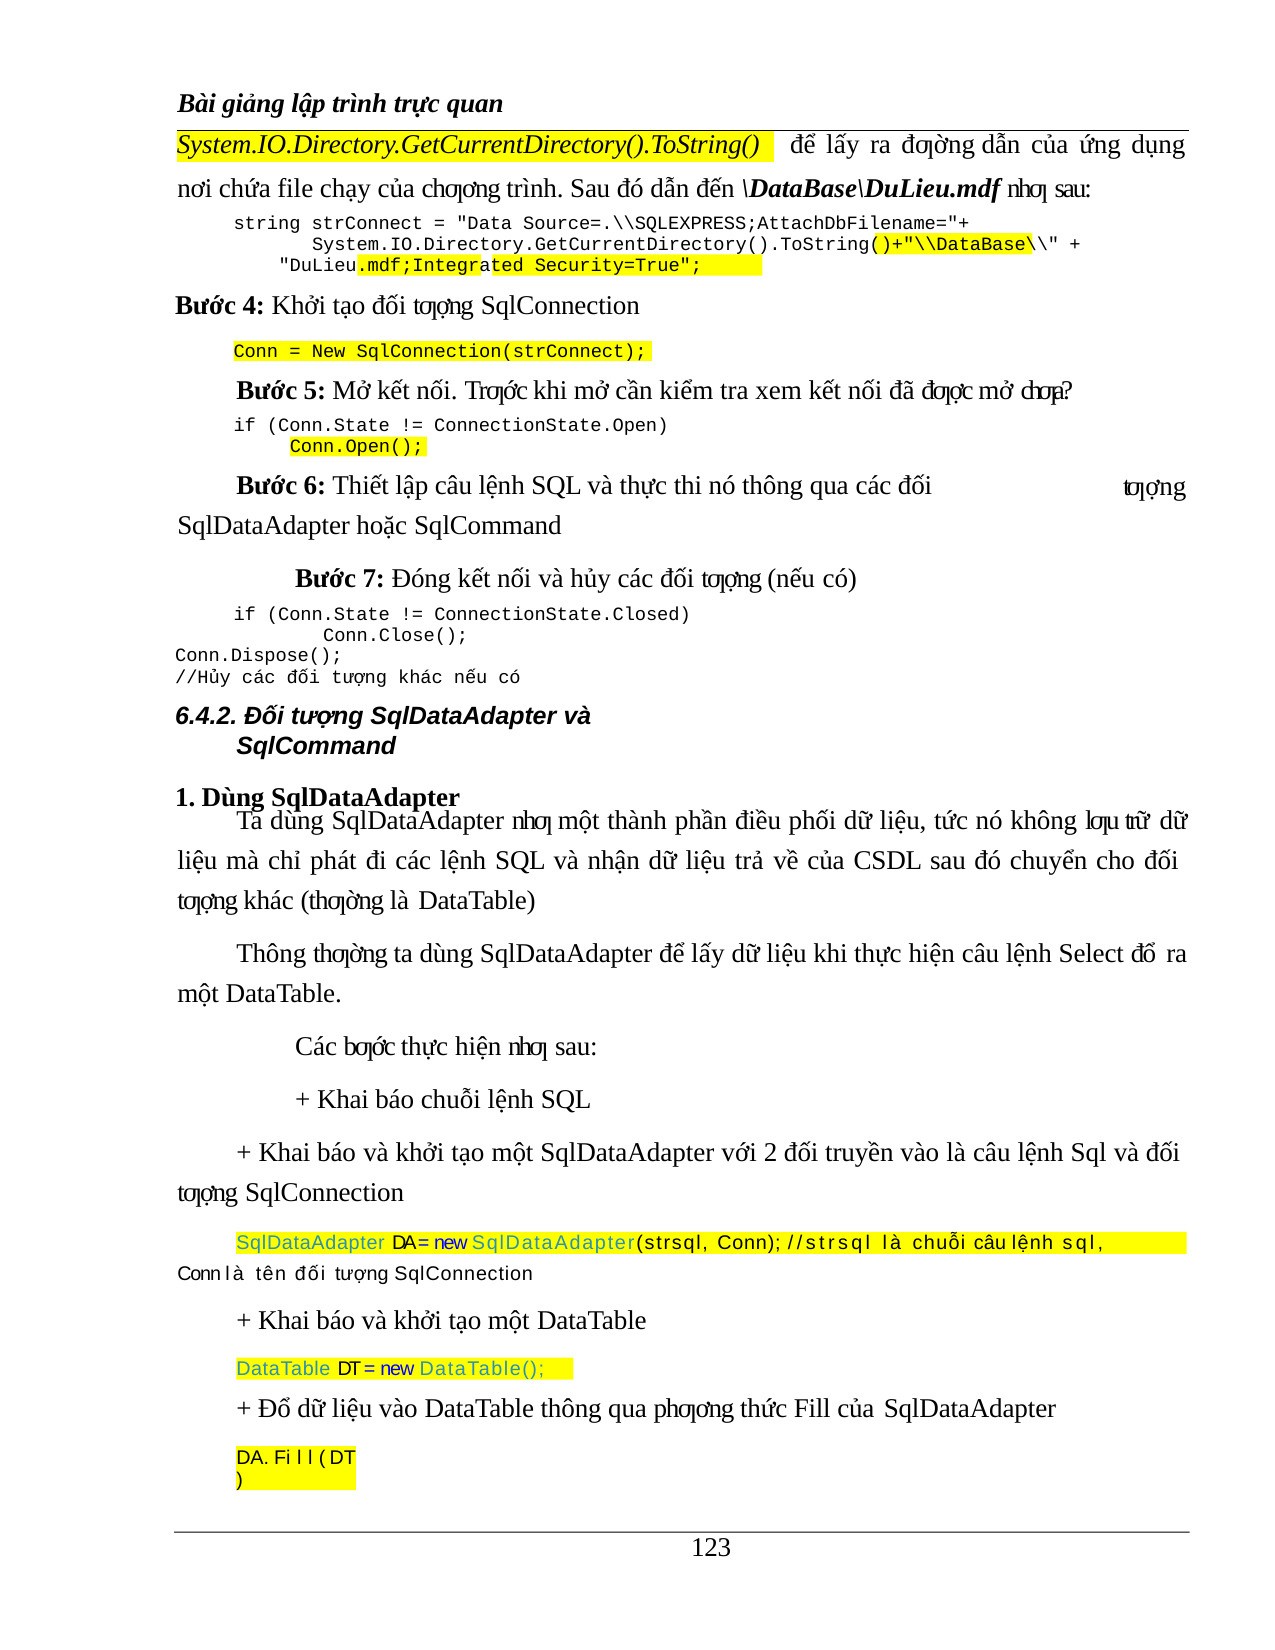

Bài giảng lập trình trực quan

nơi chứa file chạy của chƣơng trình. Sau đó dẫn đến \DataBase\DuLieu.mdf nhƣ sau:
string strConnect = "Data Source=.\\SQLEXPRESS;AttachDbFilename="+  System.IO.Directory.GetCurrentDirectory().ToString()+"\\DataBase\\" +
"DuLieu.mdf;Integrated Security=True";
Bước 4: Khởi tạo đối tƣợng SqlConnection
| System.IO.Directory.GetCurrentDirectory().ToString() | để | lấy | ra | đƣờng | dẫn | của | ứng | dụng |
| --- | --- | --- | --- | --- | --- | --- | --- | --- |

Conn = New SqlConnection(strConnect);
Bước 5: Mở kết nối. Trƣớc khi mở cần kiểm tra xem kết nối đã đƣợc mở chƣa?
if (Conn.State != ConnectionState.Open)
Conn.Open();
Bước 6: Thiết lập câu lệnh SQL và thực thi nó thông qua các đối  SqlDataAdapter hoặc SqlCommand
Bước 7: Đóng kết nối và hủy các đối tƣợng (nếu có)
if (Conn.State != ConnectionState.Closed)  Conn.Close();
Conn.Dispose();
//Hủy các đối tượng khác nếu có
6.4.2. Đối tượng SqlDataAdapter và SqlCommand
1. Dùng SqlDataAdapter
tƣợng
Ta dùng SqlDataAdapter nhƣ một thành phần điều phối dữ liệu, tức nó không lƣu trữ  dữ liệu mà chỉ phát đi các lệnh SQL và nhận dữ liệu trả về của CSDL sau đó chuyển cho đối  tƣợng khác (thƣờng là DataTable)
Thông thƣờng ta dùng SqlDataAdapter để lấy dữ liệu khi thực hiện câu lệnh Select đổ  ra một DataTable.
Các bƣớc thực hiện nhƣ sau:
+ Khai báo chuỗi lệnh SQL
+ Khai báo và khởi tạo một SqlDataAdapter với 2 đối truyền vào là câu lệnh Sql và đối  tƣợng SqlConnection
SqlDataAdapter DA = new SqlDataAdapter(strsql, Conn); //strsql là chuỗi câu lệnh sql,
Conn là tên đối tượng SqlConnection

+ Khai báo và khởi tạo một DataTable
DataTable DT = new DataTable();
+ Đổ dữ liệu vào DataTable thông qua phƣơng thức Fill của SqlDataAdapter
DA.Fill(DT)
123